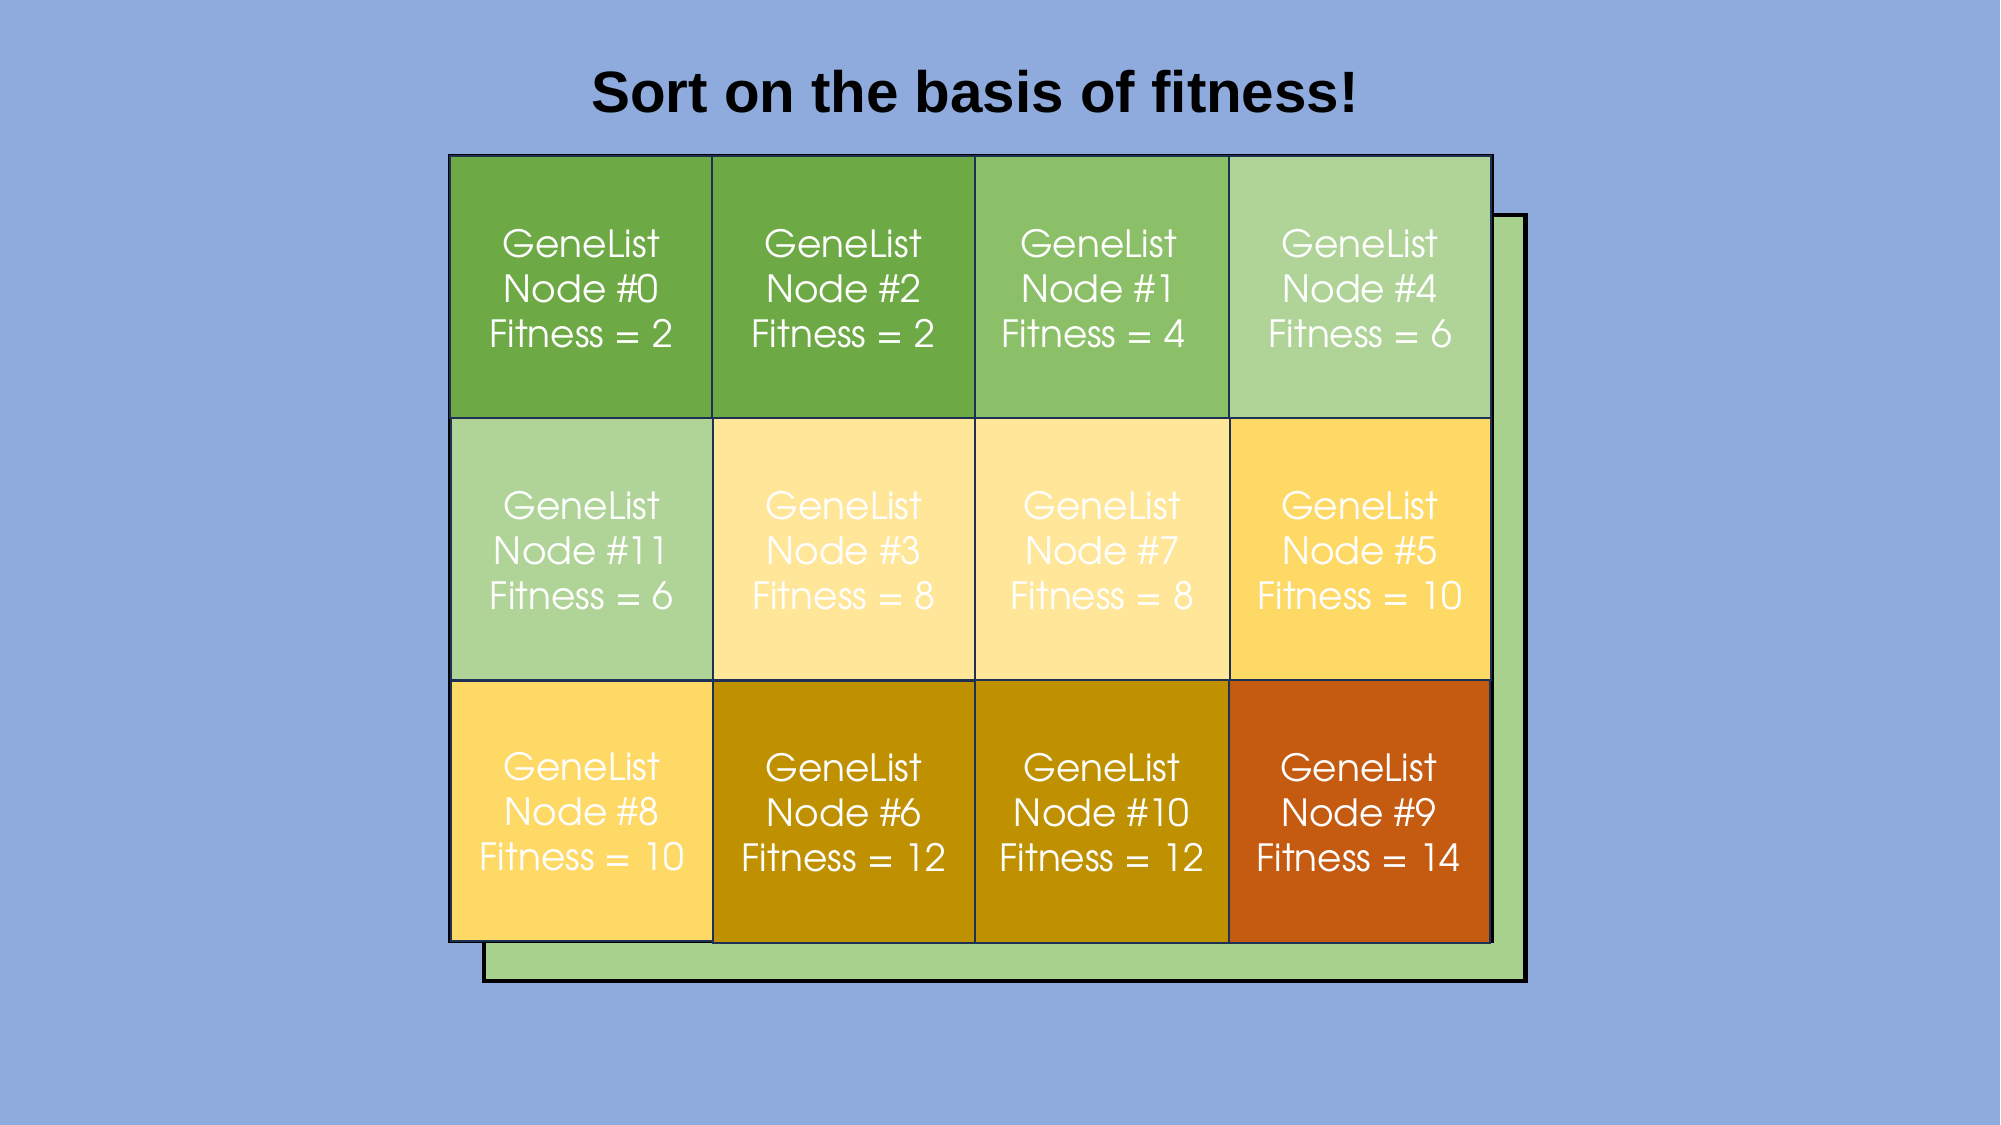

Sort on the basis of fitness!
GeneList Node #4
Fitness = 6
GeneList Node #2
Fitness = 2
GeneList Node #1
Fitness = 4

GeneList Node #0
Fitness = 2

GeneList Node #5
Fitness = 10
GeneList Node #11
Fitness = 6
GeneList Node #3
Fitness = 8
GeneList Node #7
Fitness = 8
GeneList Node #8
Fitness = 10
GeneList Node #9
Fitness = 14
GeneList Node #10
Fitness = 12
GeneList Node #6
Fitness = 12